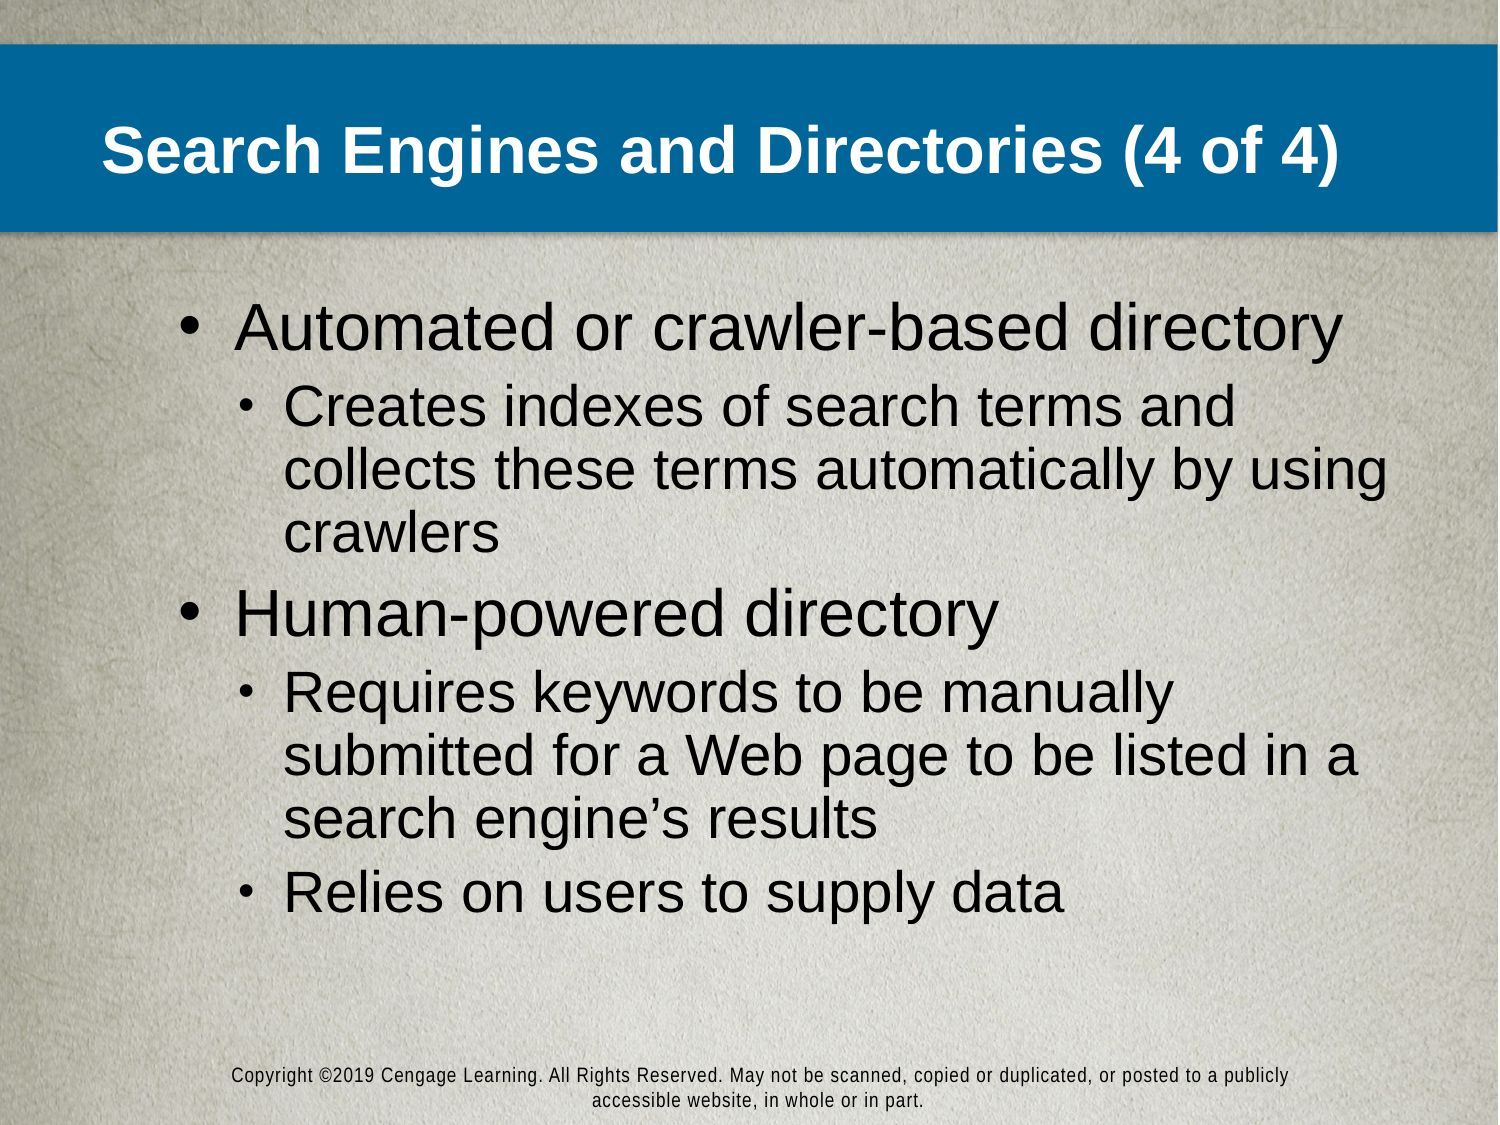

# Search Engines and Directories (4 of 4)
Automated or crawler-based directory
Creates indexes of search terms and collects these terms automatically by using crawlers
Human-powered directory
Requires keywords to be manually submitted for a Web page to be listed in a search engine’s results
Relies on users to supply data